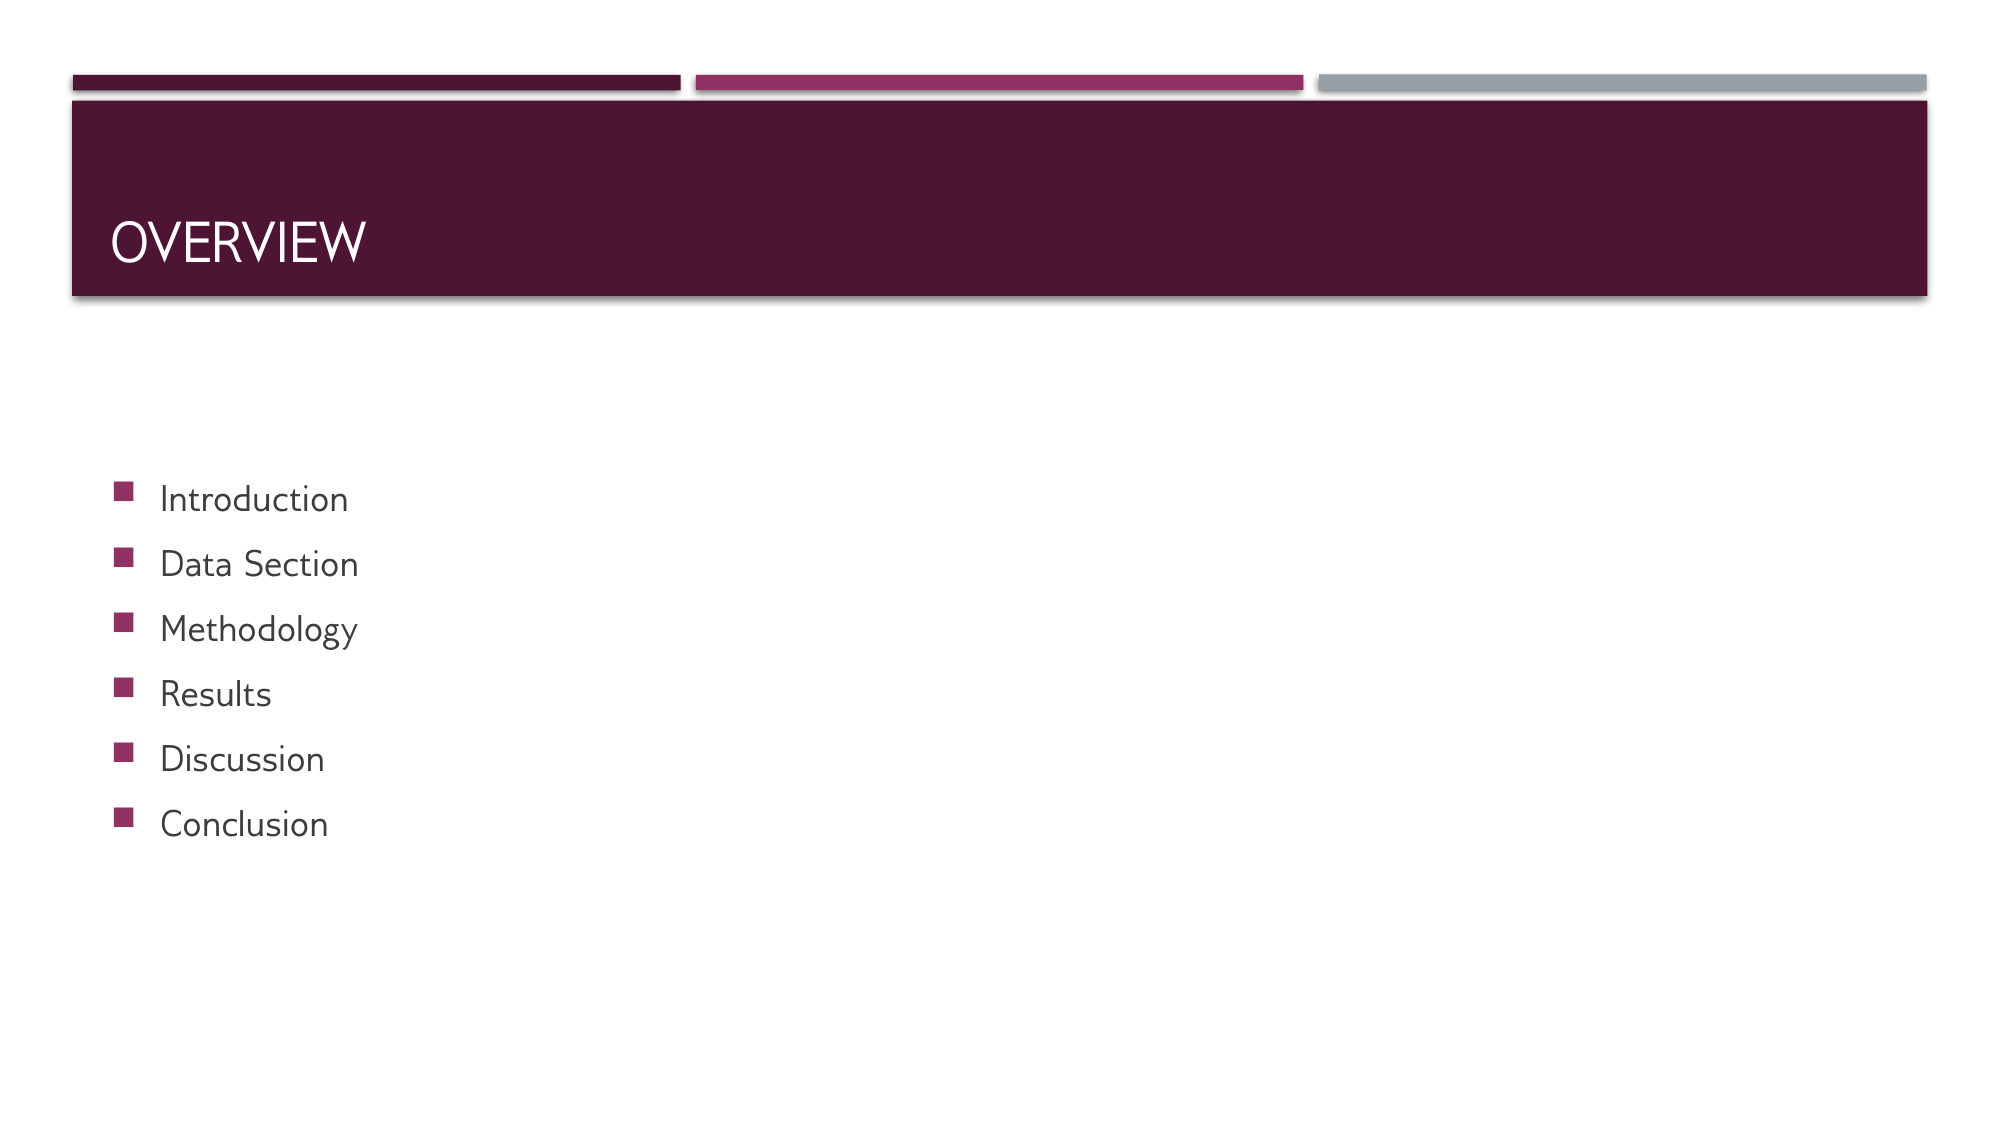

# OverVıew
Introduction
Data Section
Methodology
Results
Discussion
Conclusion